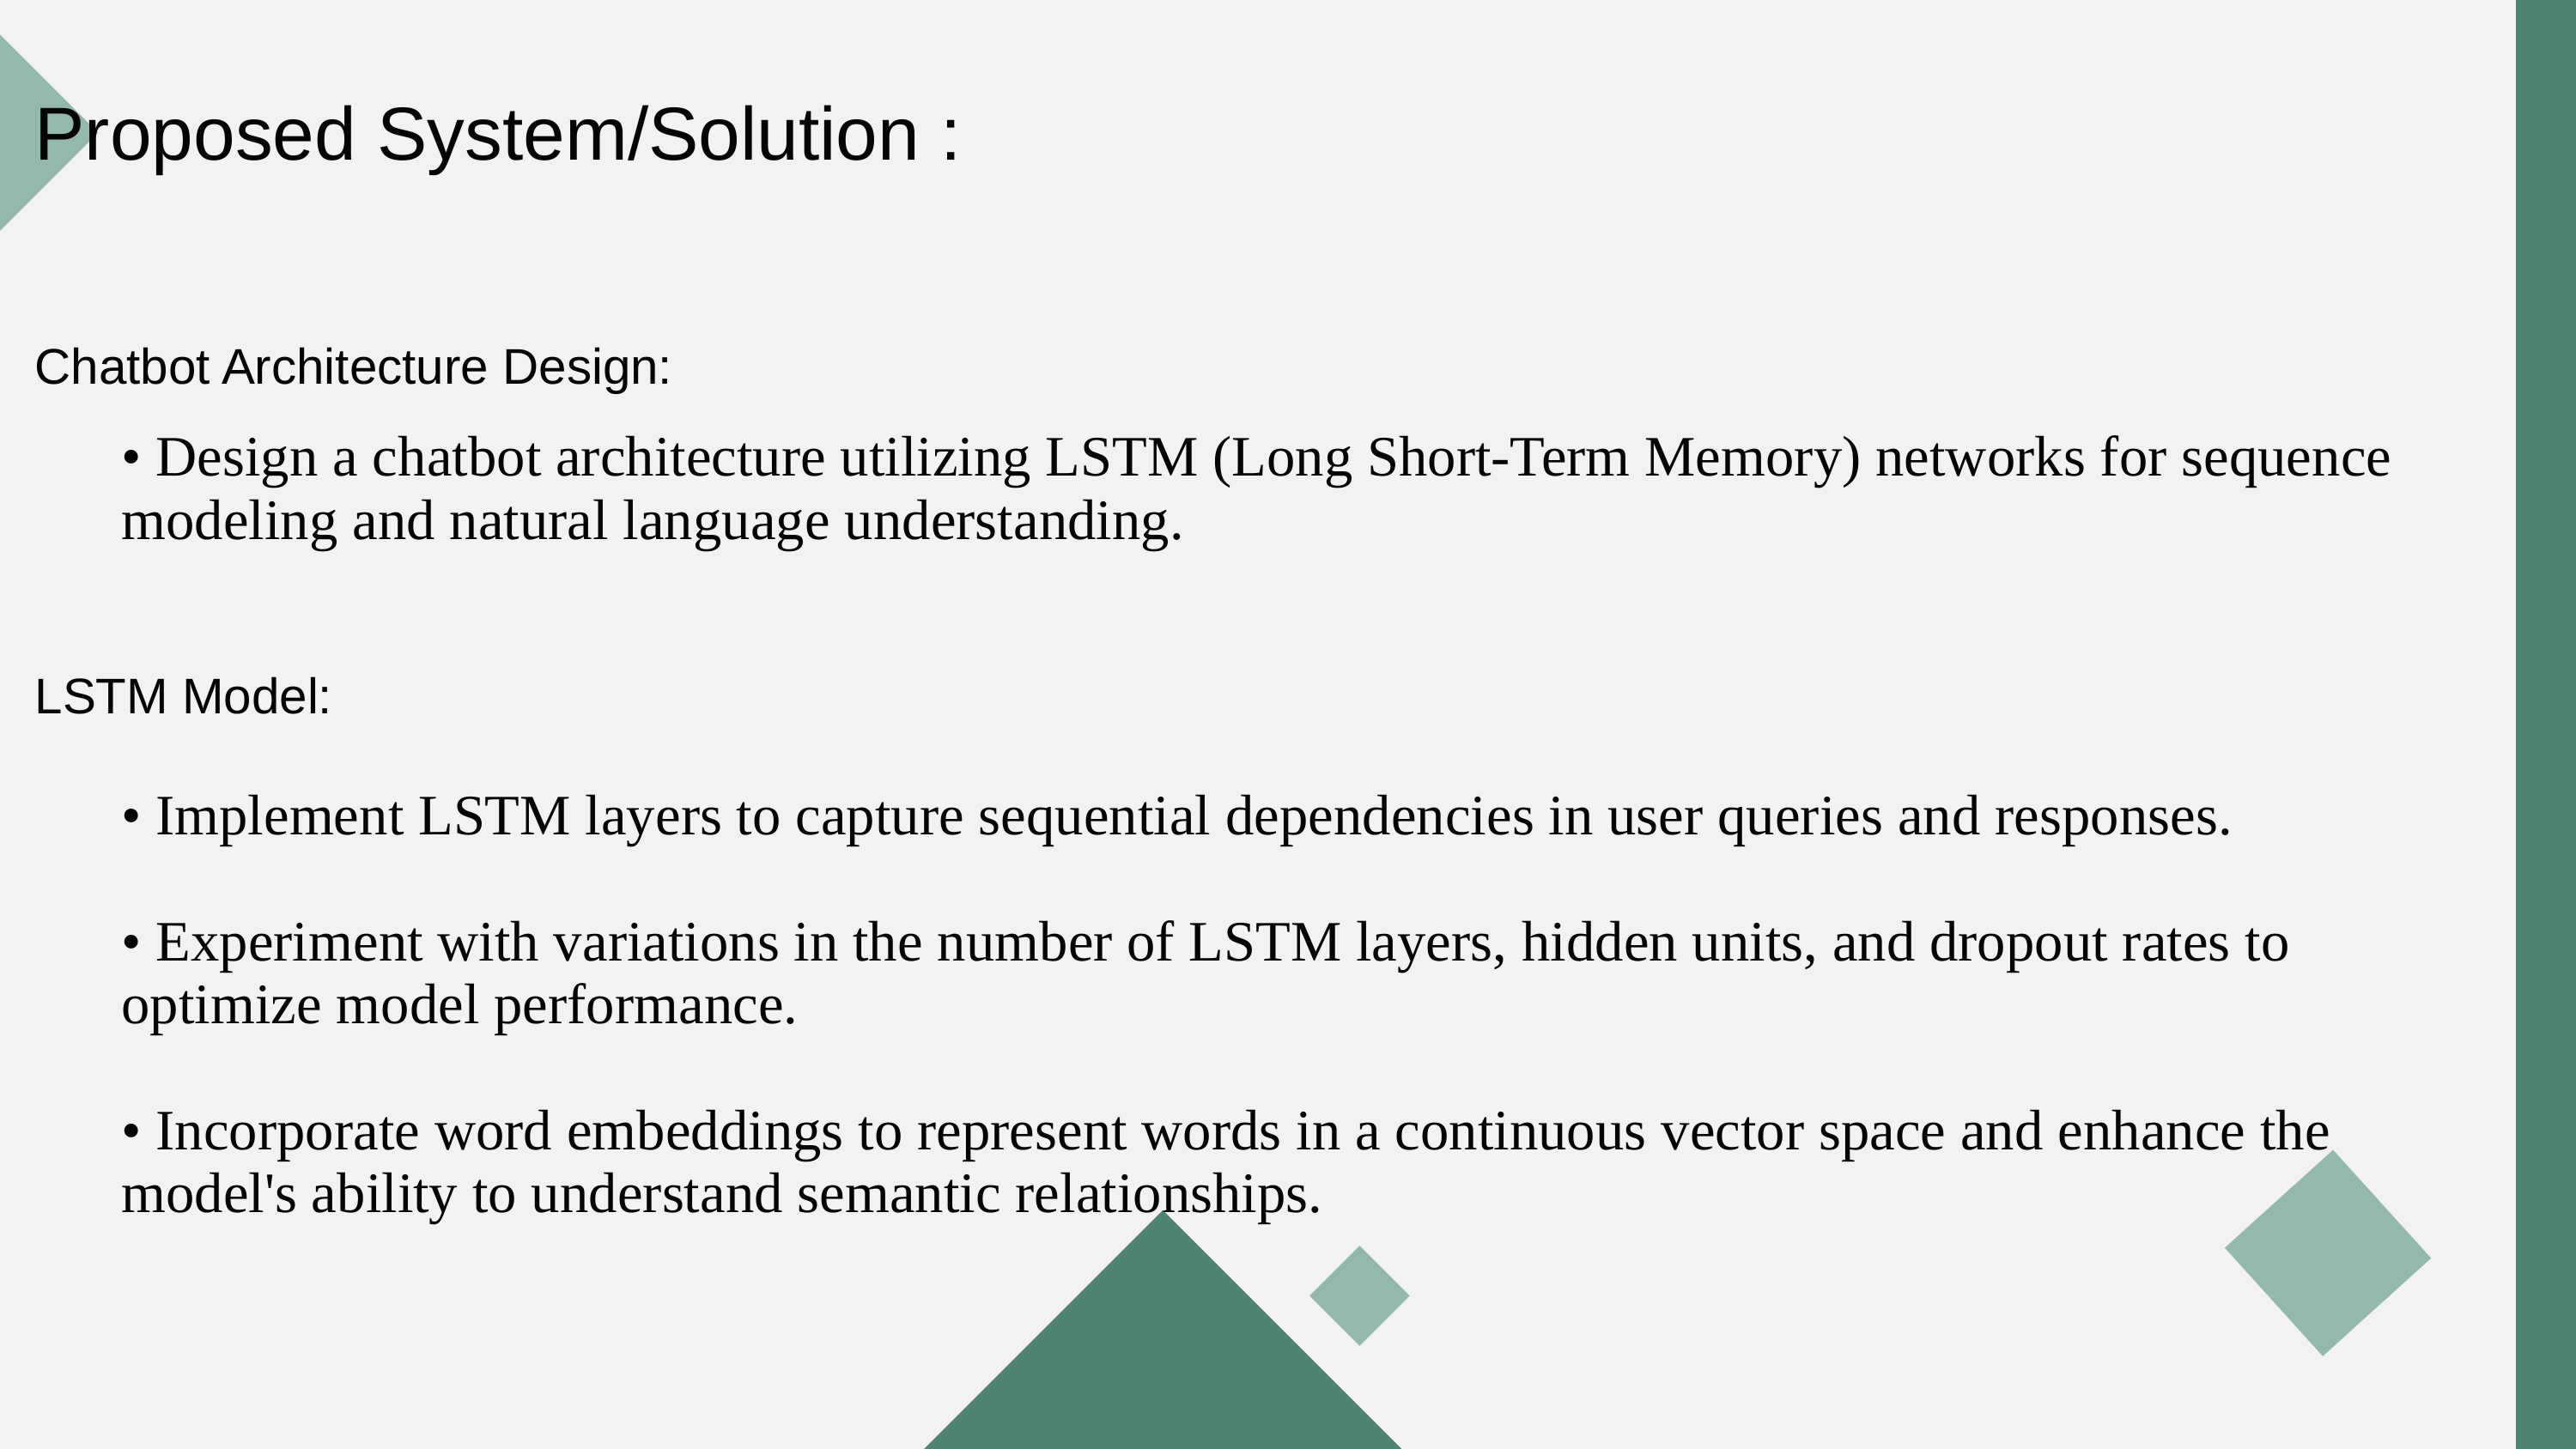

Proposed System/Solution :

2019
Chatbot Architecture Design:

• Design a chatbot architecture utilizing LSTM (Long Short-Term Memory) networks for sequence modeling and natural language understanding.

LSTM Model:
• Implement LSTM layers to capture sequential dependencies in user queries and responses.

• Experiment with variations in the number of LSTM layers, hidden units, and dropout rates to optimize model performance.

• Incorporate word embeddings to represent words in a continuous vector space and enhance the model's ability to understand semantic relationships.